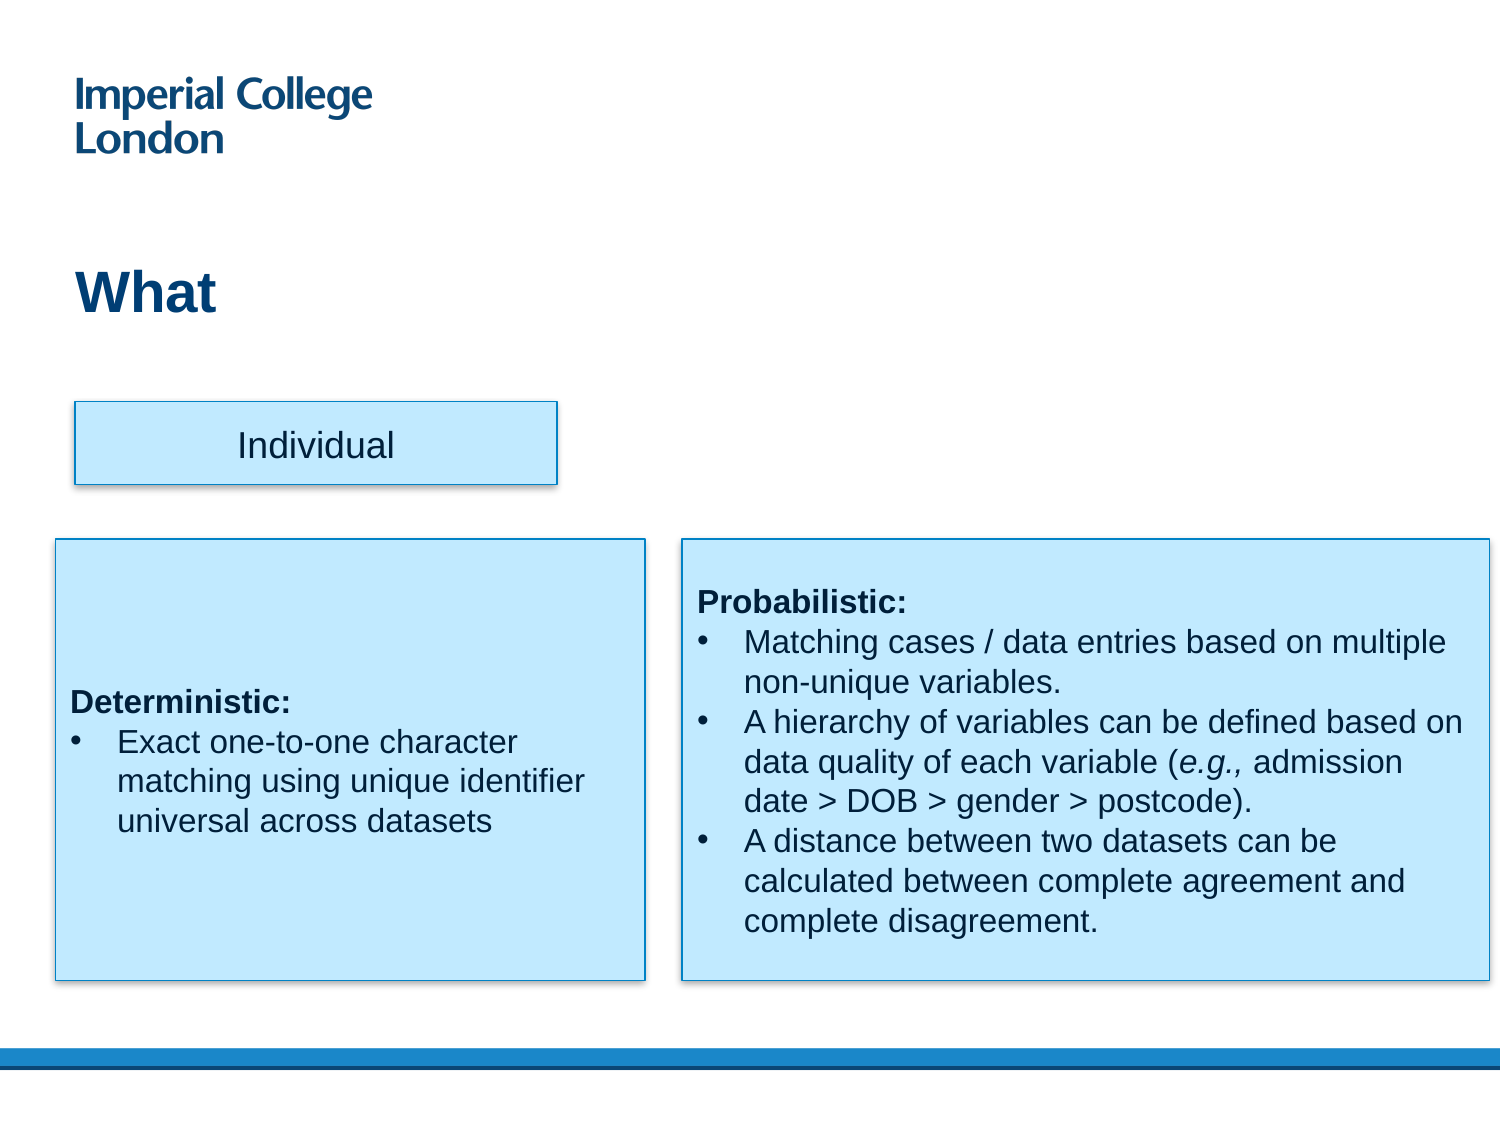

# What
Individual
Deterministic:
Exact one-to-one character matching using unique identifier universal across datasets
Probabilistic:
Matching cases / data entries based on multiple non-unique variables.
A hierarchy of variables can be defined based on data quality of each variable (e.g., admission date > DOB > gender > postcode).
A distance between two datasets can be calculated between complete agreement and complete disagreement.